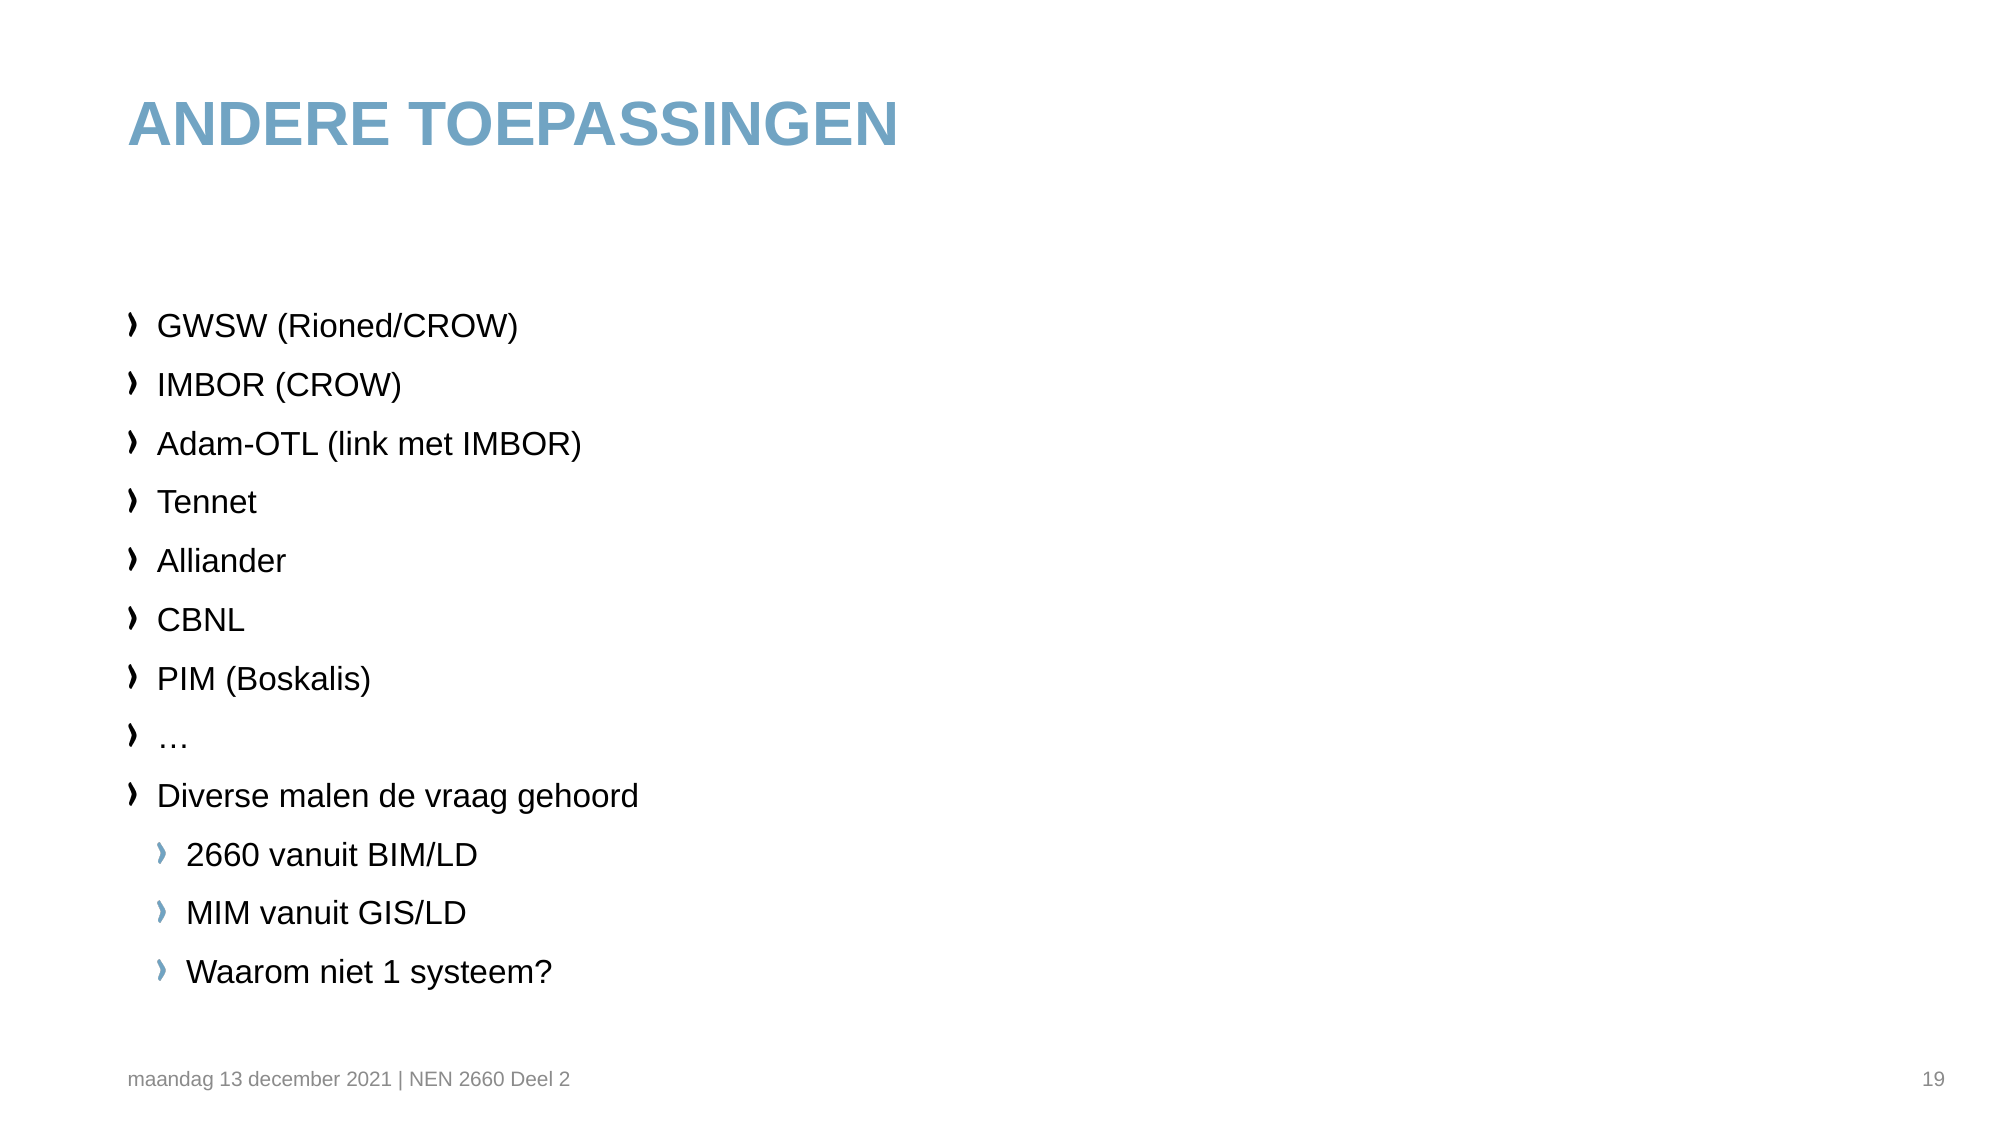

# Andere toepassingen
GWSW (Rioned/CROW)
IMBOR (CROW)
Adam-OTL (link met IMBOR)
Tennet
Alliander
CBNL
PIM (Boskalis)
…
Diverse malen de vraag gehoord
2660 vanuit BIM/LD
MIM vanuit GIS/LD
Waarom niet 1 systeem?
maandag 13 december 2021 | NEN 2660 Deel 2
19